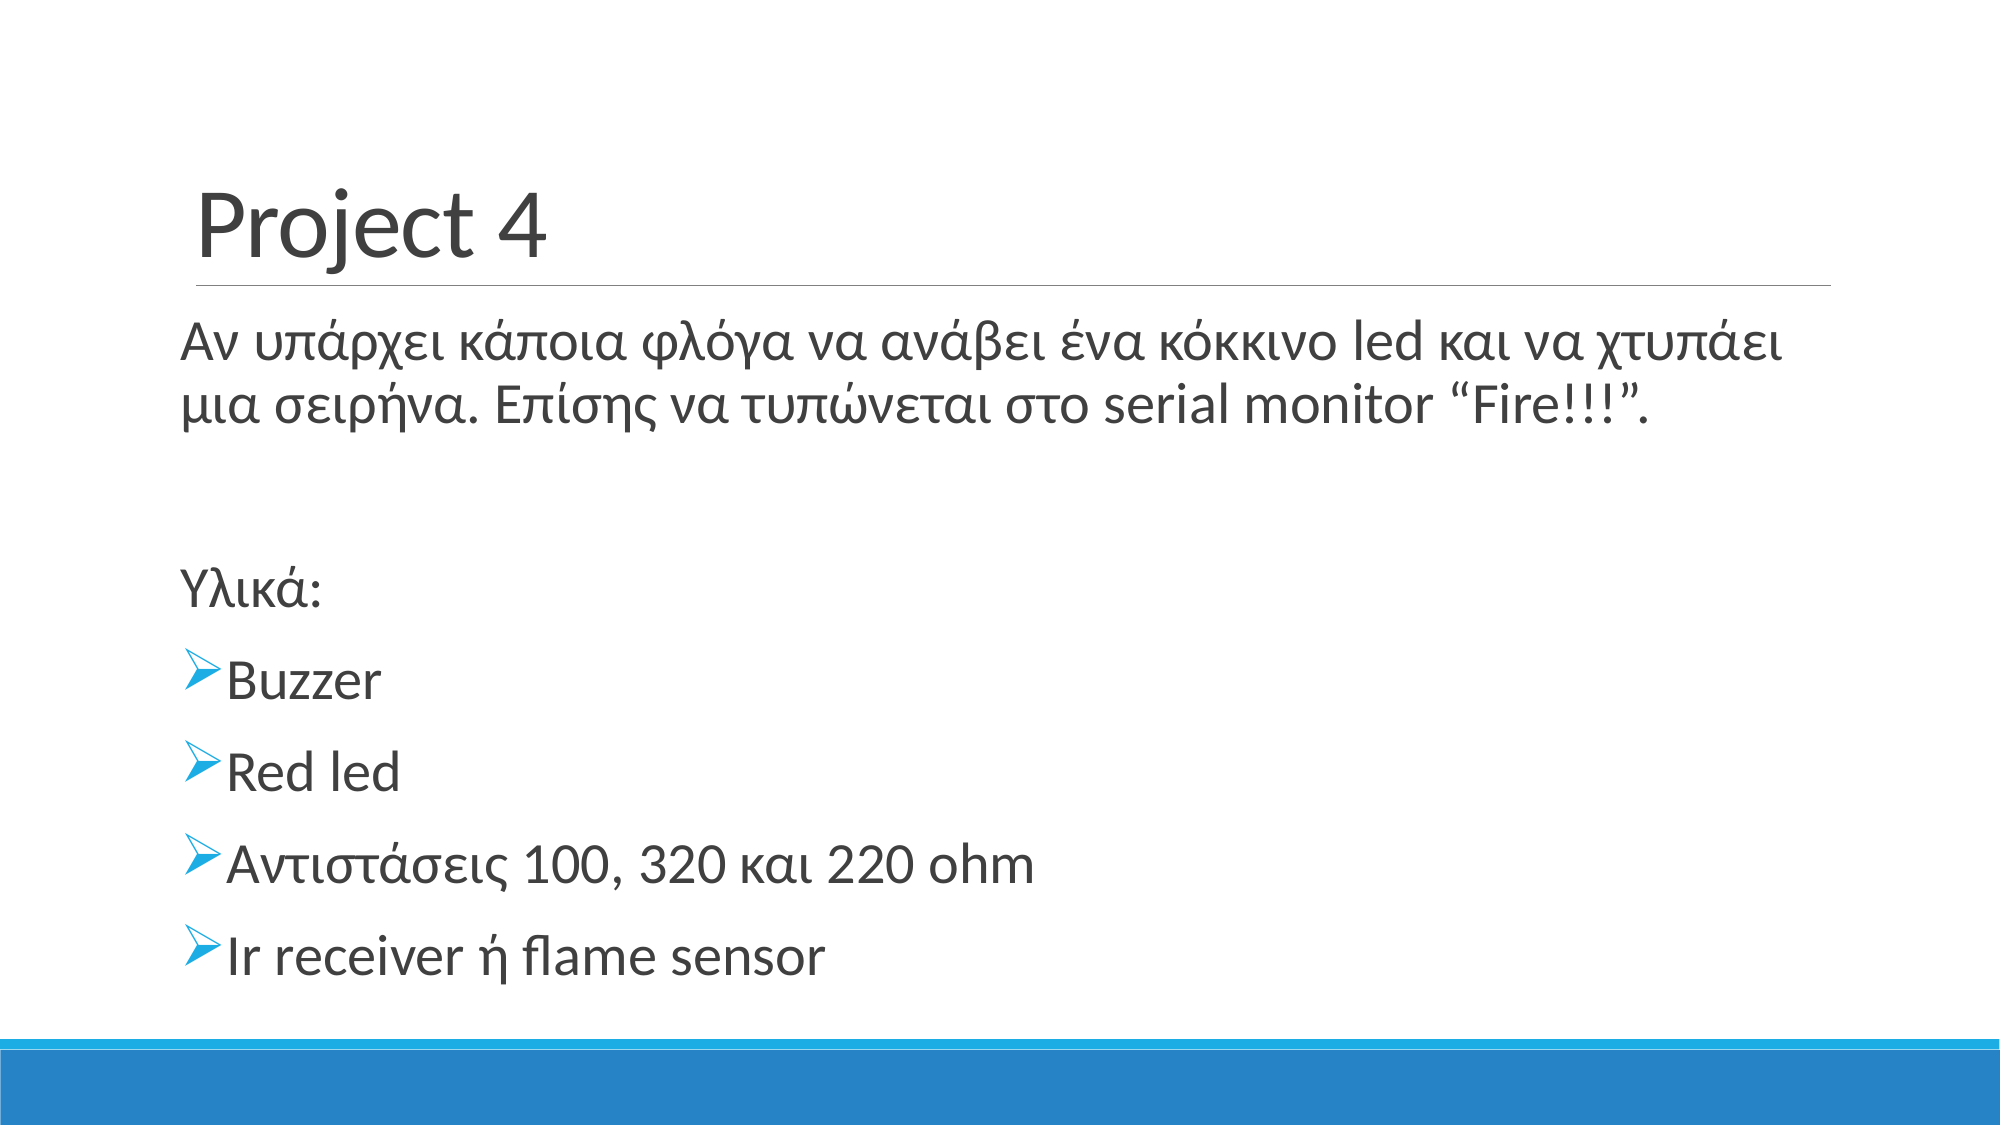

# Project 4
Aν υπάρχει κάποια φλόγα να ανάβει ένα κόκκινο led και να χτυπάει μια σειρήνα. Επίσης να τυπώνεται στο serial monitor “Fire!!!”.

Υλικά:
Buzzer
Red led
Αντιστάσεις 100, 320 και 220 ohm
Ir receiver ή flame sensor